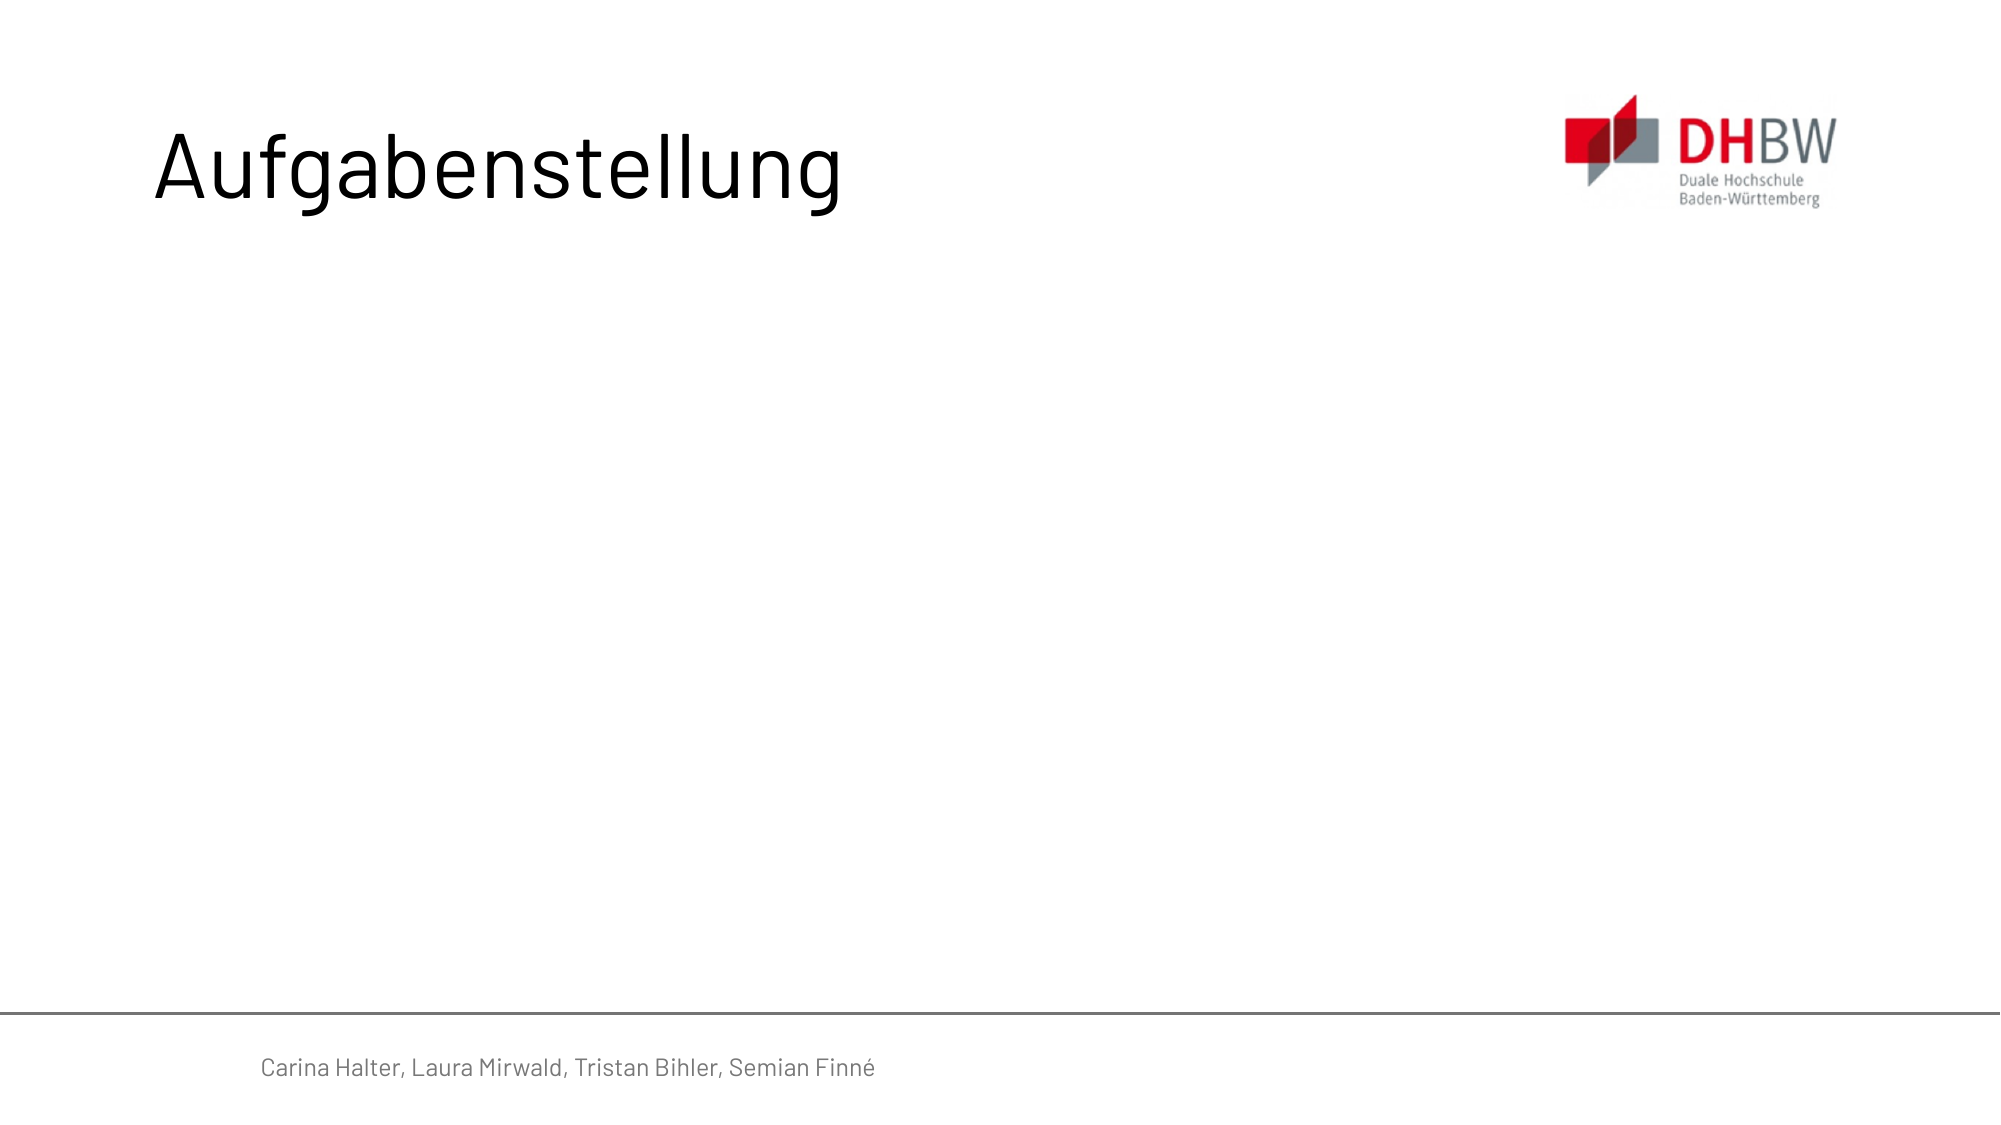

# Aufgabenstellung

Carina Halter, Laura Mirwald, Tristan Bihler, Semian Finné